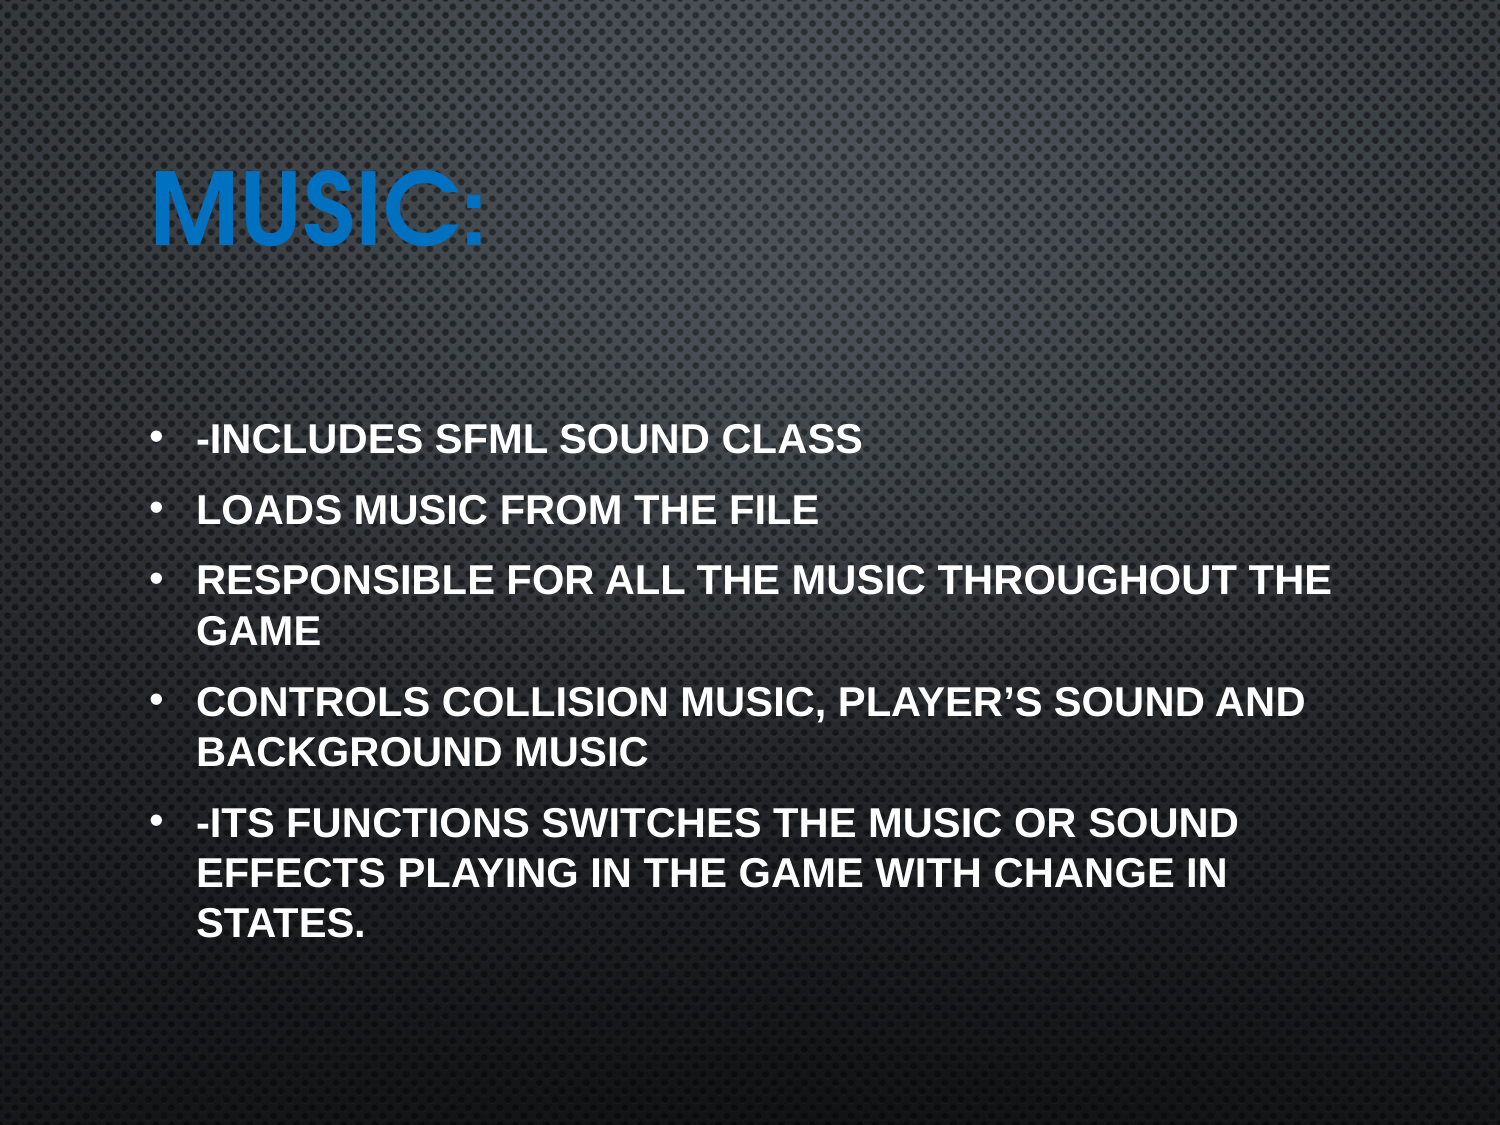

# MUSIC:

-Includes SFML sound class
loads music from the file
Responsible for all the music throughout the game
Controls collision music, player’s sound and background music
-Its functions switches the music or sound effects playing in the game with change in states.